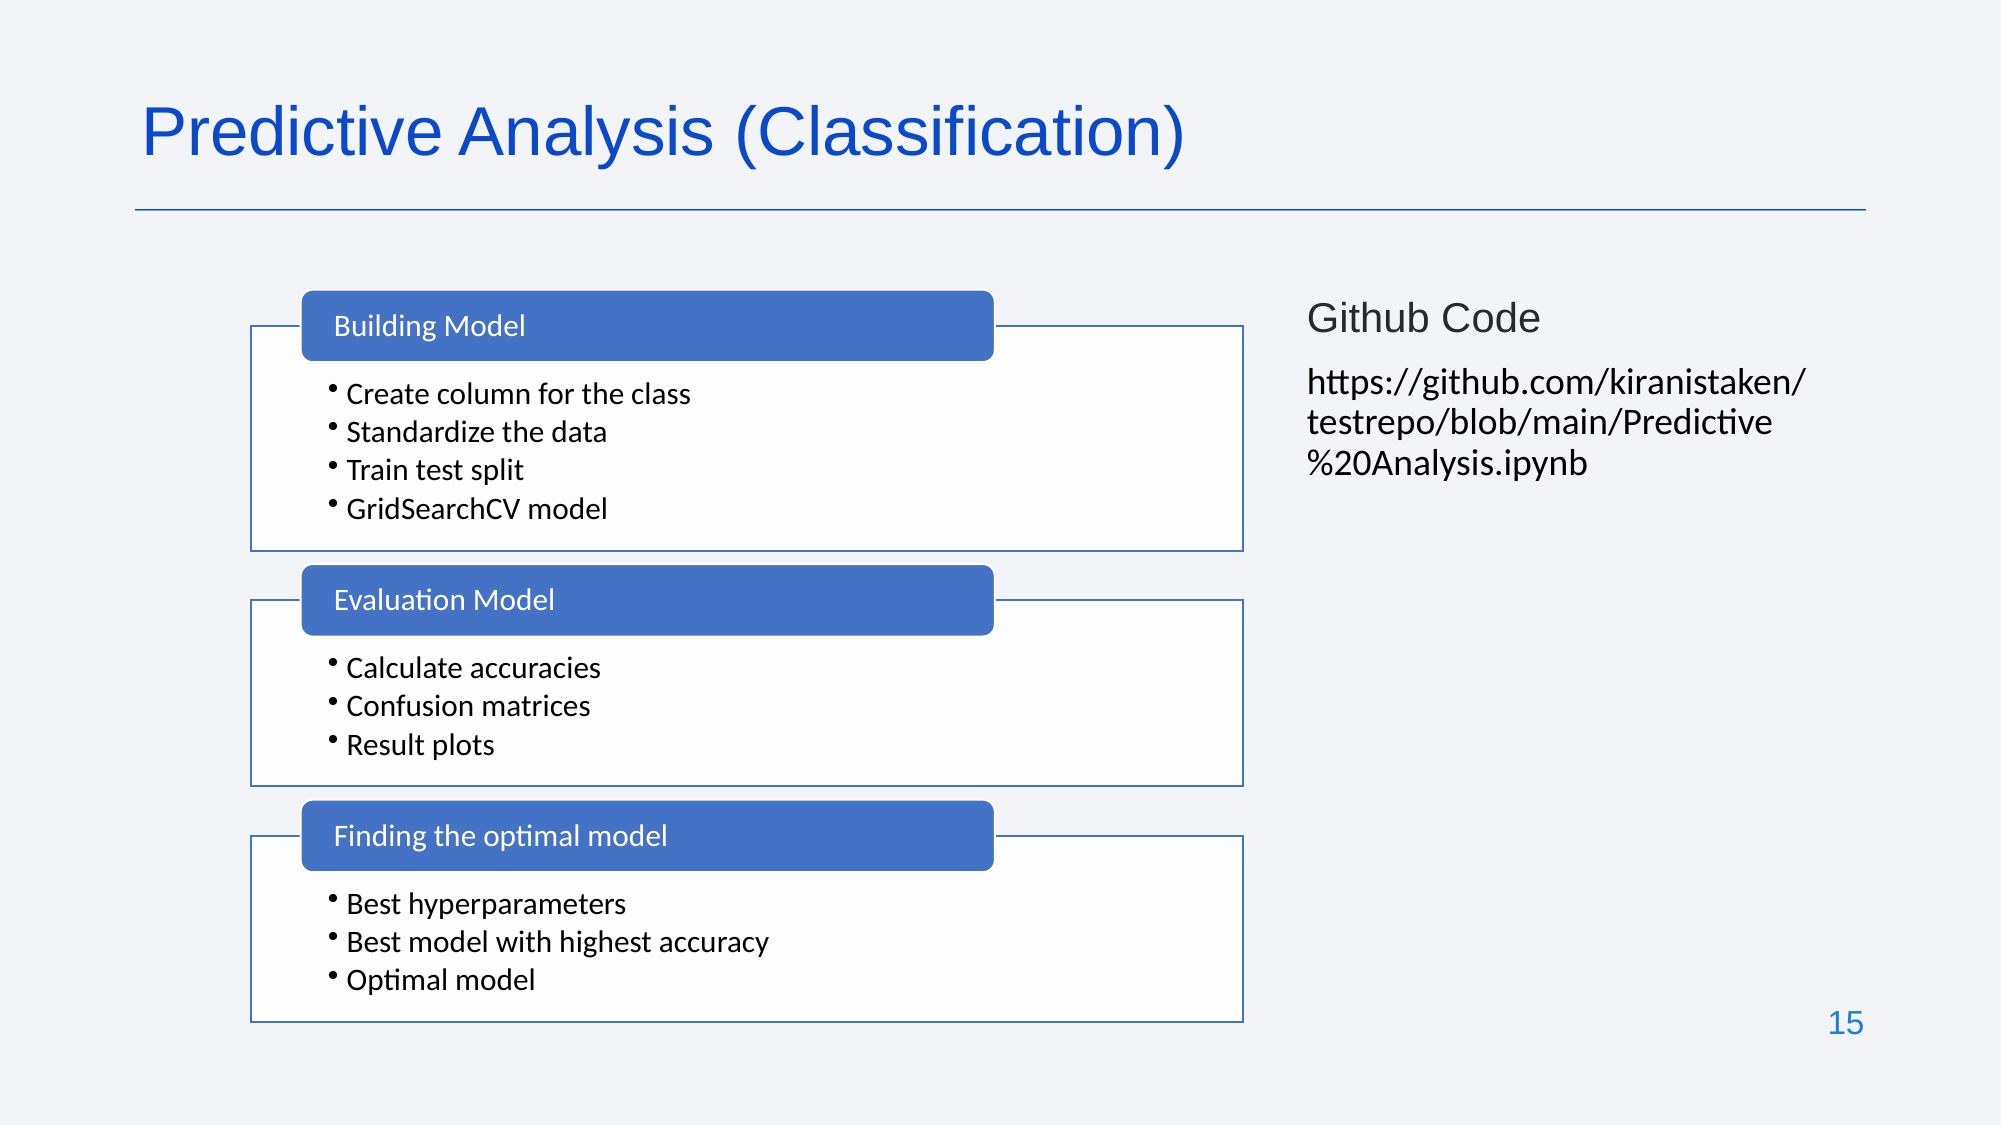

Predictive Analysis (Classification)
Create column for the class
Standardize the data
Train test split
GridSearchCV model
Building Model
Calculate accuracies
Confusion matrices
Result plots
Evaluation Model
Best hyperparameters
Best model with highest accuracy
Optimal model
Finding the optimal model
Github Code
https://github.com/kiranistaken/testrepo/blob/main/Predictive%20Analysis.ipynb
15